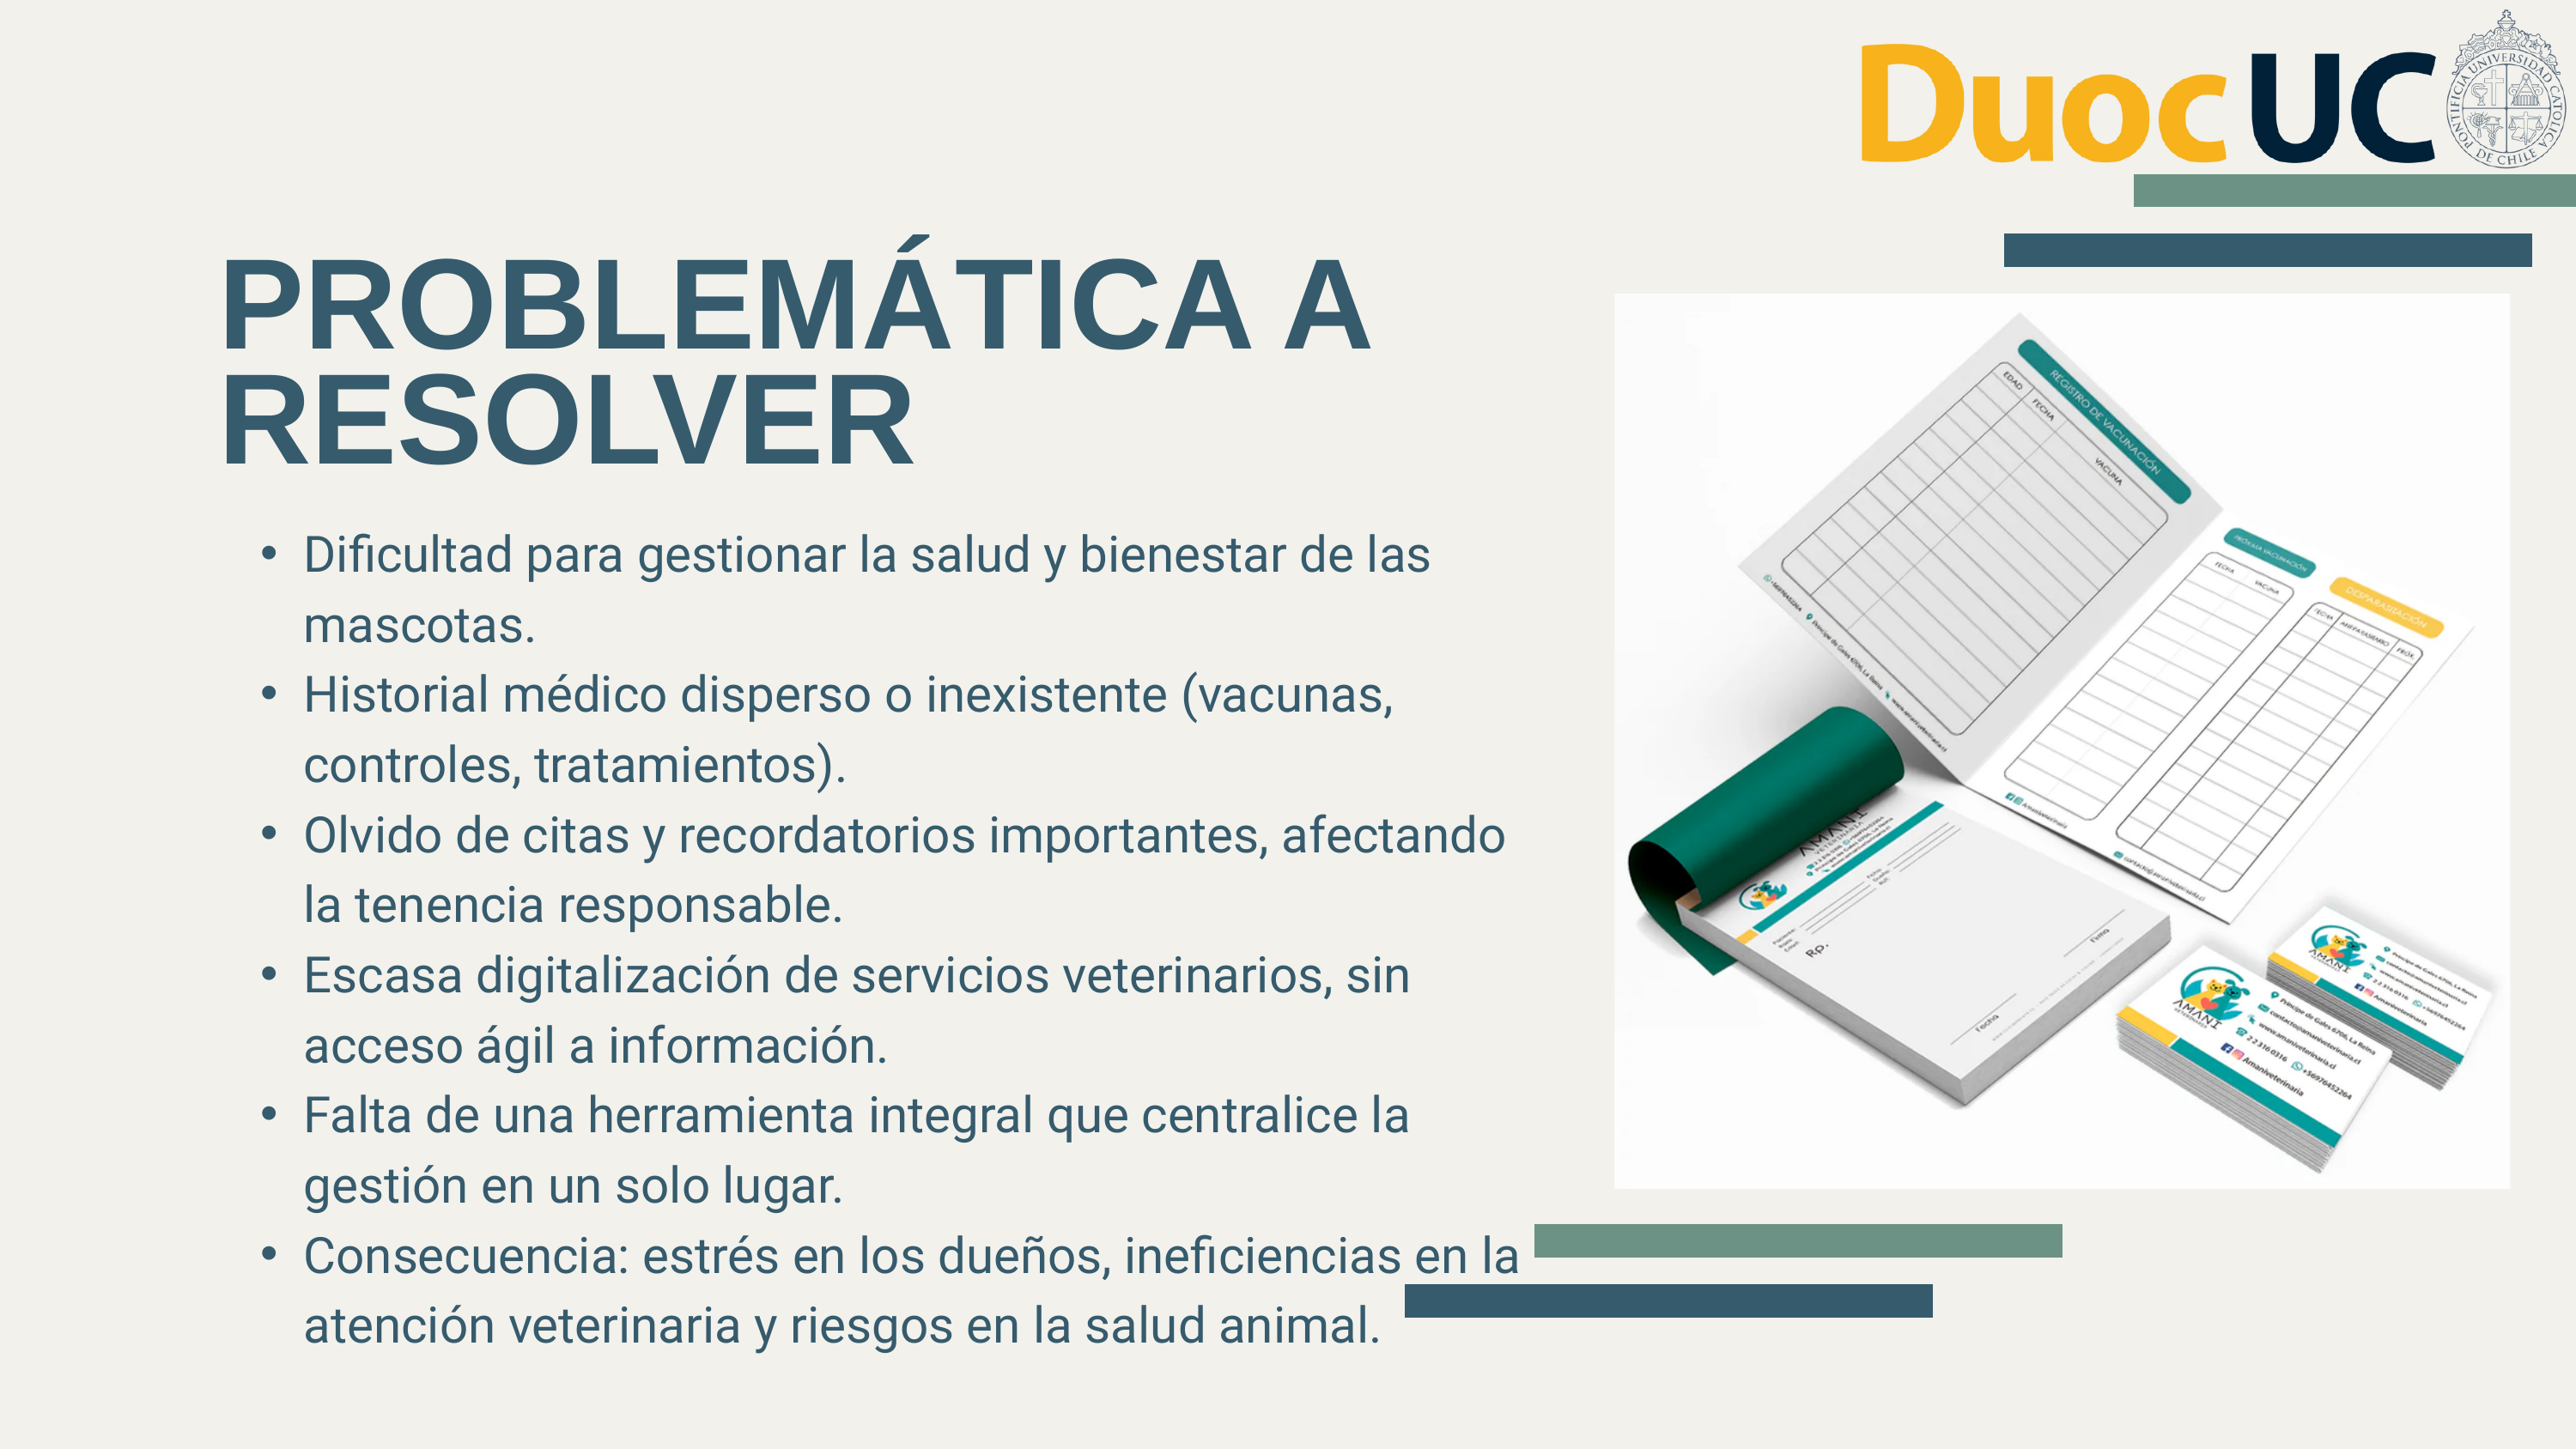

PROBLEMÁTICA A RESOLVER

Dificultad para gestionar la salud y bienestar de las mascotas.
Historial médico disperso o inexistente (vacunas, controles, tratamientos).
Olvido de citas y recordatorios importantes, afectando la tenencia responsable.
Escasa digitalización de servicios veterinarios, sin acceso ágil a información.
Falta de una herramienta integral que centralice la gestión en un solo lugar.
Consecuencia: estrés en los dueños, ineficiencias en la atención veterinaria y riesgos en la salud animal.